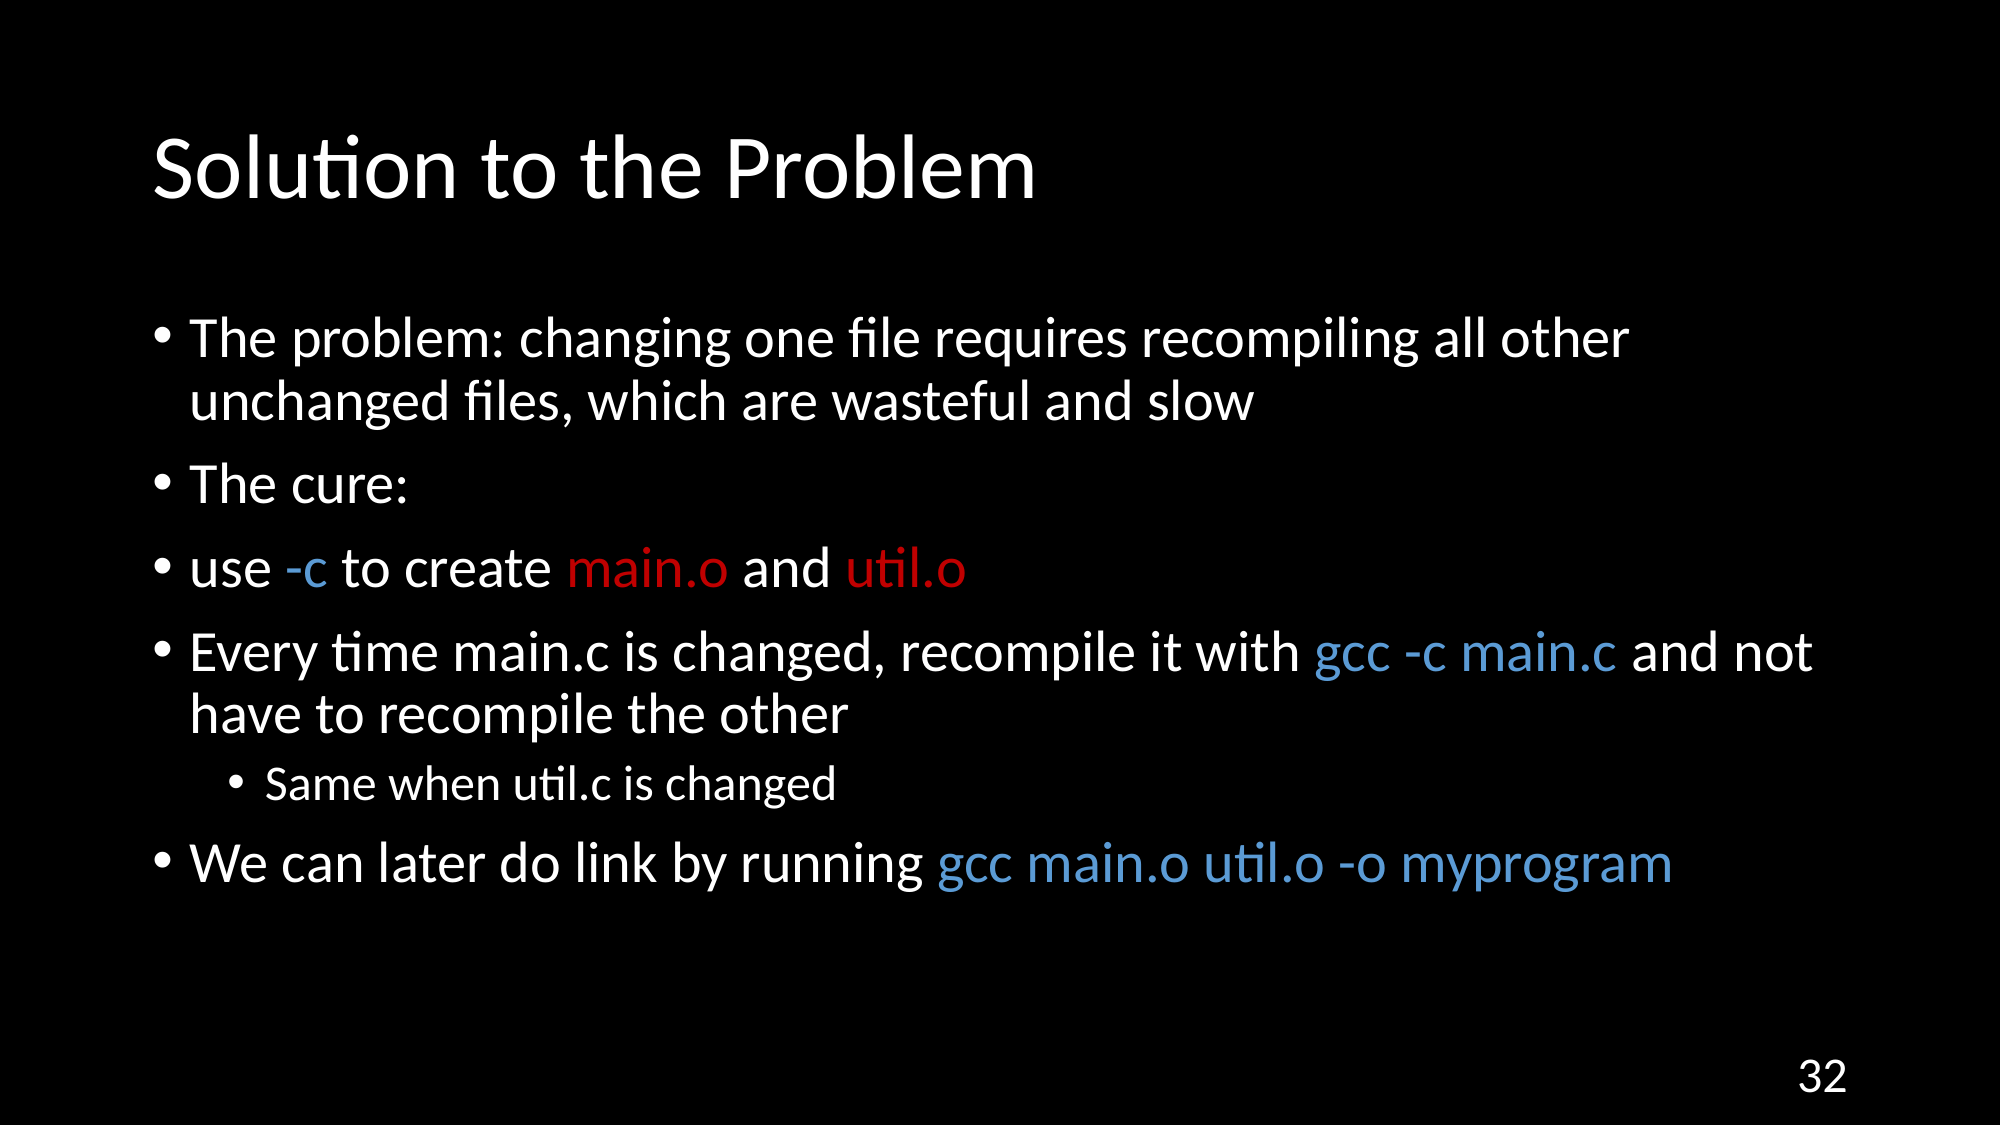

# Solution to the Problem
The problem: changing one file requires recompiling all other unchanged files, which are wasteful and slow
The cure:
use -c to create main.o and util.o
Every time main.c is changed, recompile it with gcc -c main.c and not have to recompile the other
Same when util.c is changed
We can later do link by running gcc main.o util.o -o myprogram

32